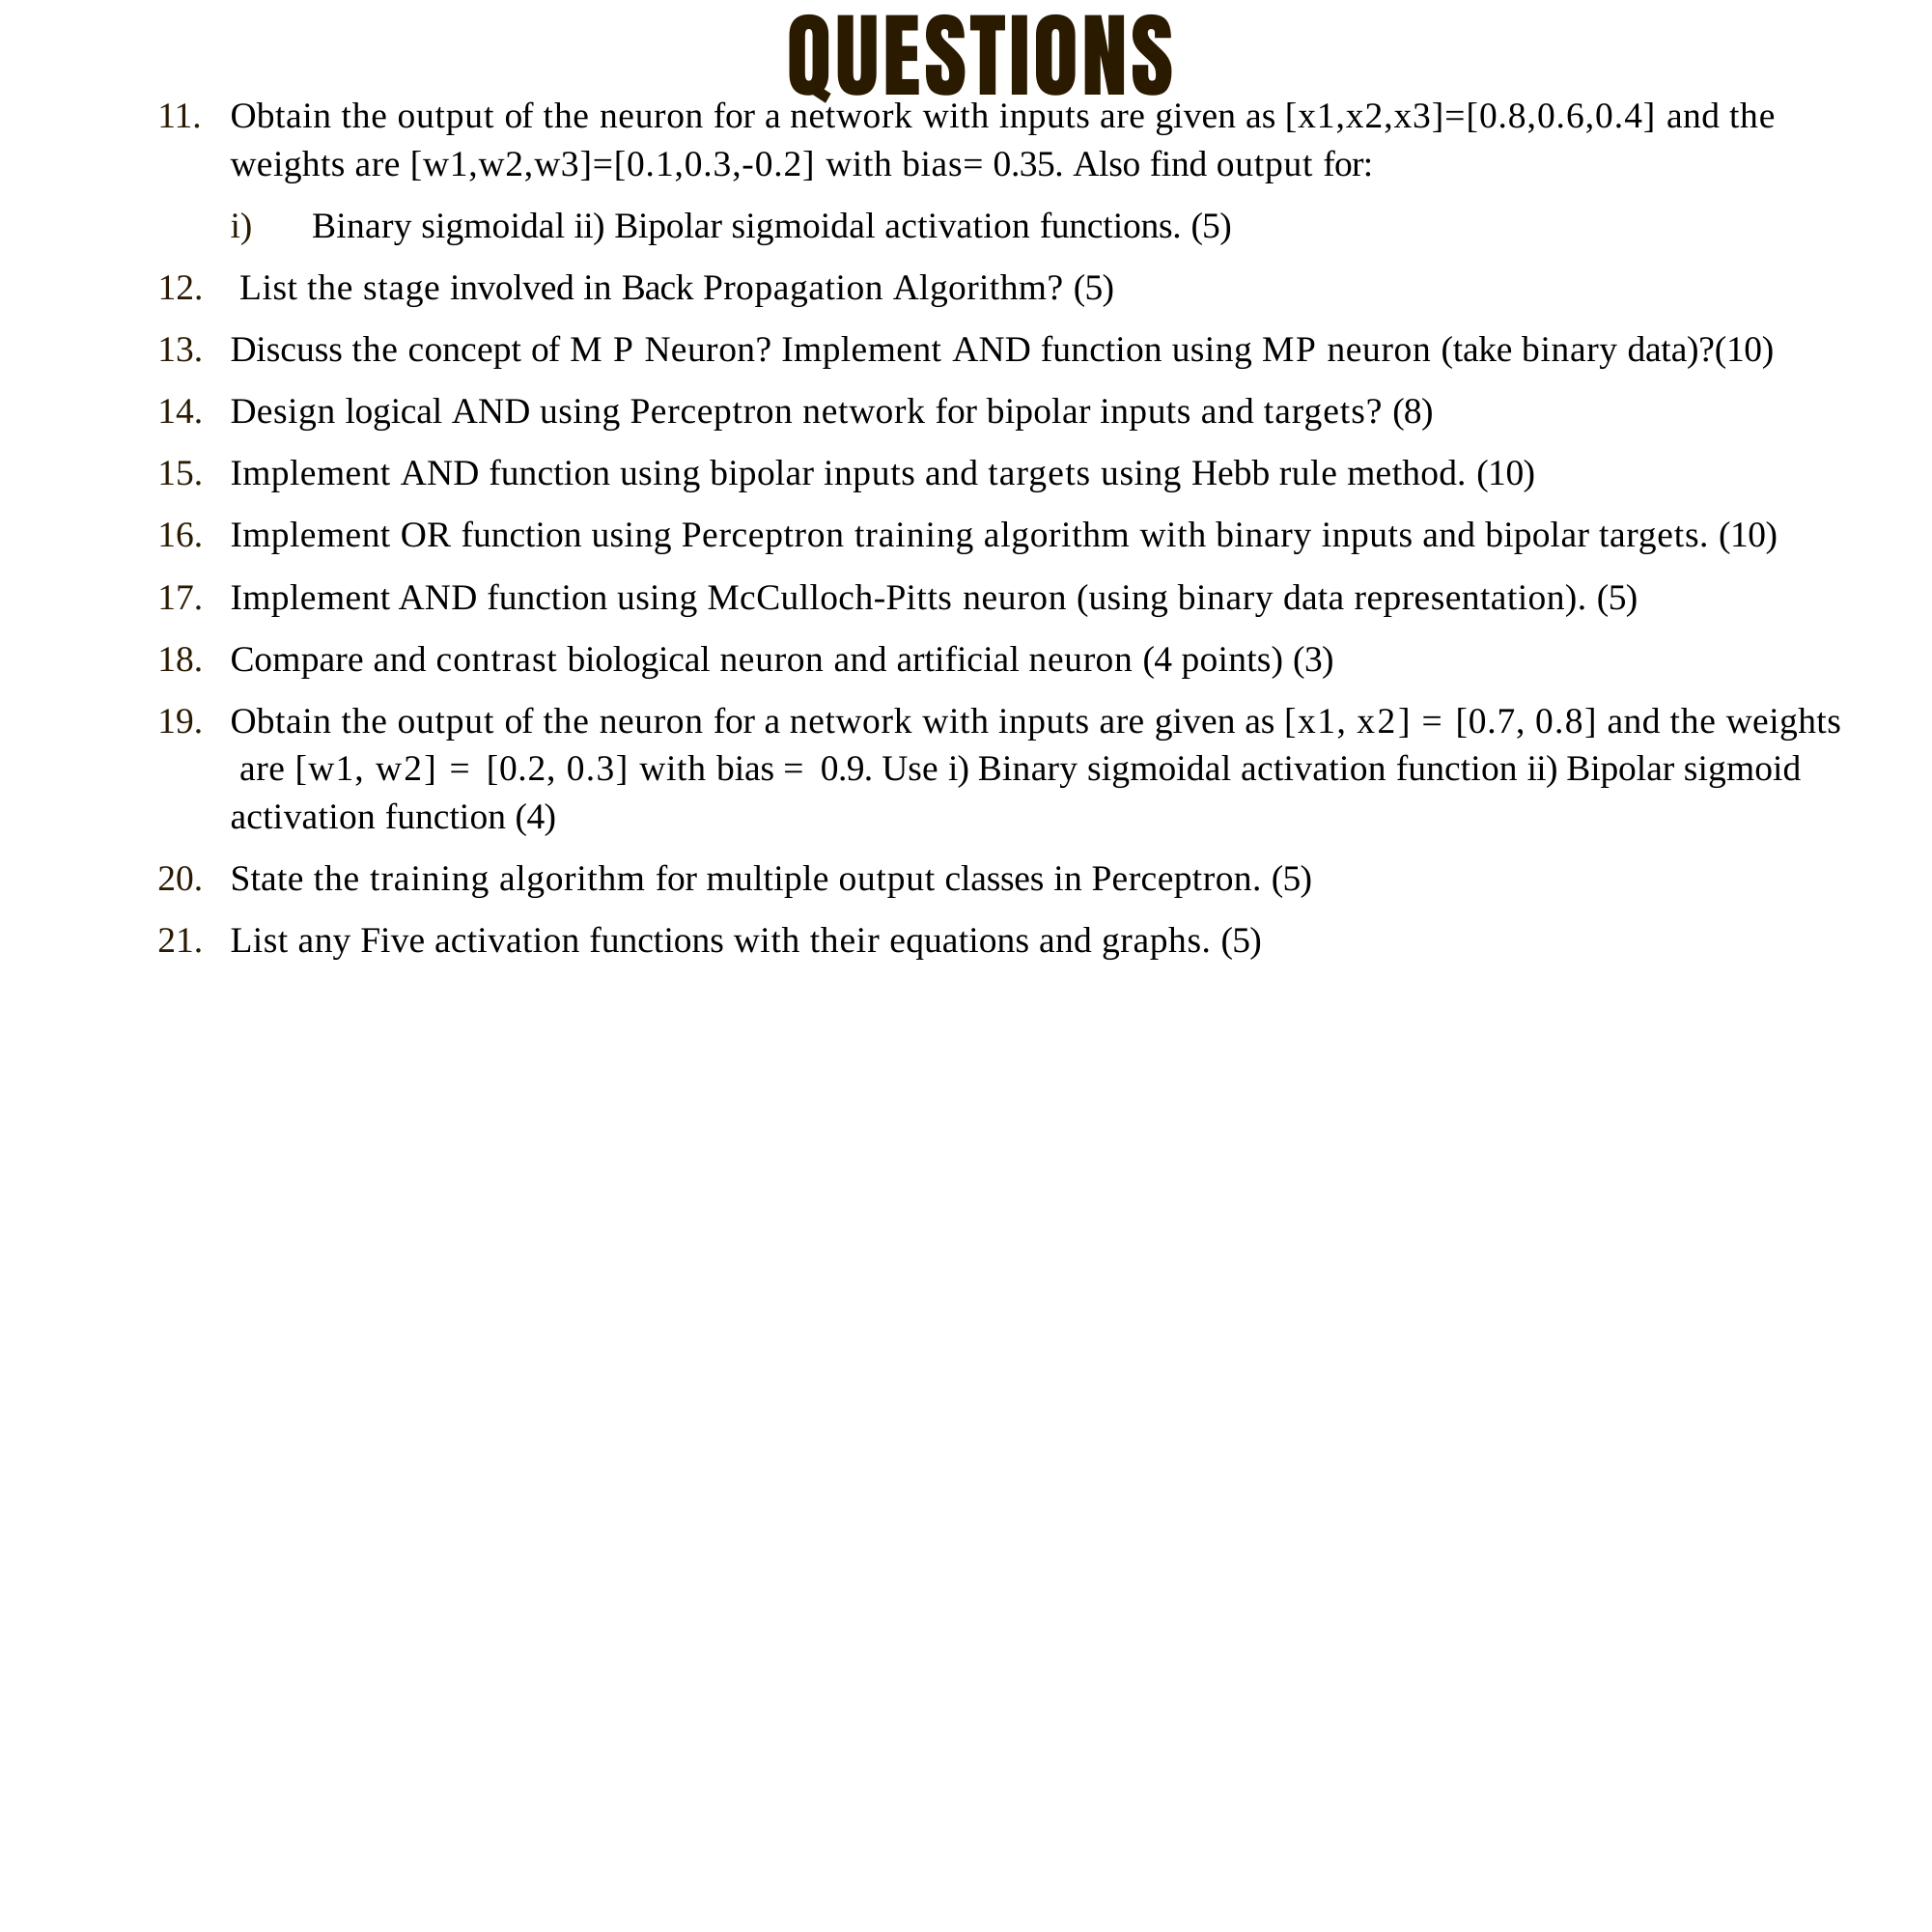

# QUESTIONS
Obtain the output of the neuron for a network with inputs are given as [x1,x2,x3]=[0.8,0.6,0.4] and the
weights are [w1,w2,w3]=[0.1,0.3,-0.2] with bias= 0.35. Also find output for:
Binary sigmoidal ii) Bipolar sigmoidal activation functions. (5)
List the stage involved in Back Propagation Algorithm? (5)
Discuss the concept of M P Neuron? Implement AND function using MP neuron (take binary data)?(10)
Design logical AND using Perceptron network for bipolar inputs and targets? (8)
Implement AND function using bipolar inputs and targets using Hebb rule method. (10)
Implement OR function using Perceptron training algorithm with binary inputs and bipolar targets. (10)
Implement AND function using McCulloch-Pitts neuron (using binary data representation). (5)
Compare and contrast biological neuron and artificial neuron (4 points) (3)
Obtain the output of the neuron for a network with inputs are given as [x1, x2] = [0.7, 0.8] and the weights  are [w1, w2] = [0.2, 0.3] with bias = 0.9. Use i) Binary sigmoidal activation function ii) Bipolar sigmoid  activation function (4)
State the training algorithm for multiple output classes in Perceptron. (5)
List any Five activation functions with their equations and graphs. (5)